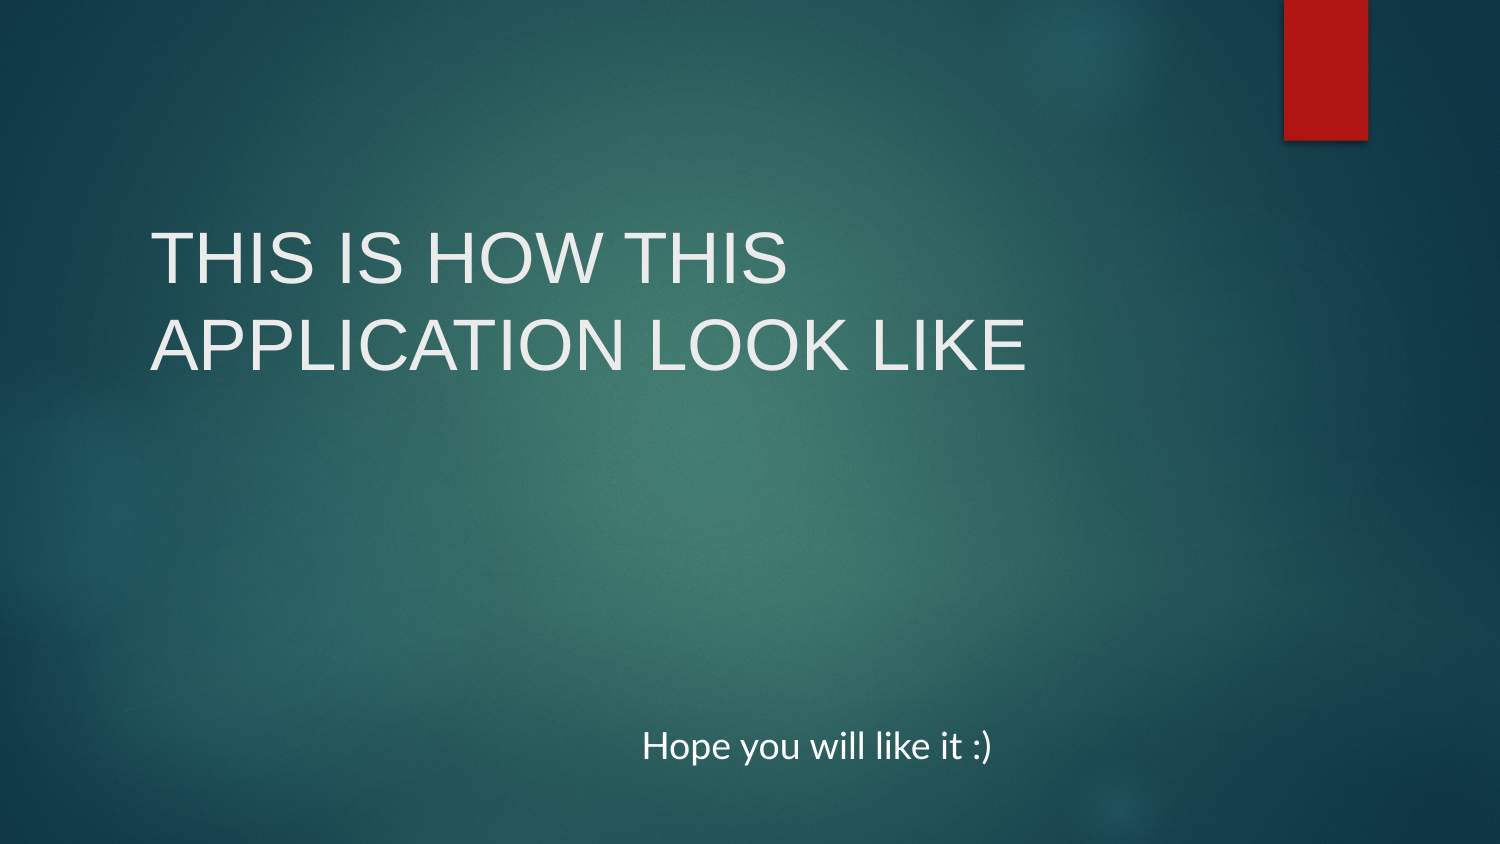

# THIS IS HOW THIS APPLICATION LOOK LIKE
Hope you will like it :)